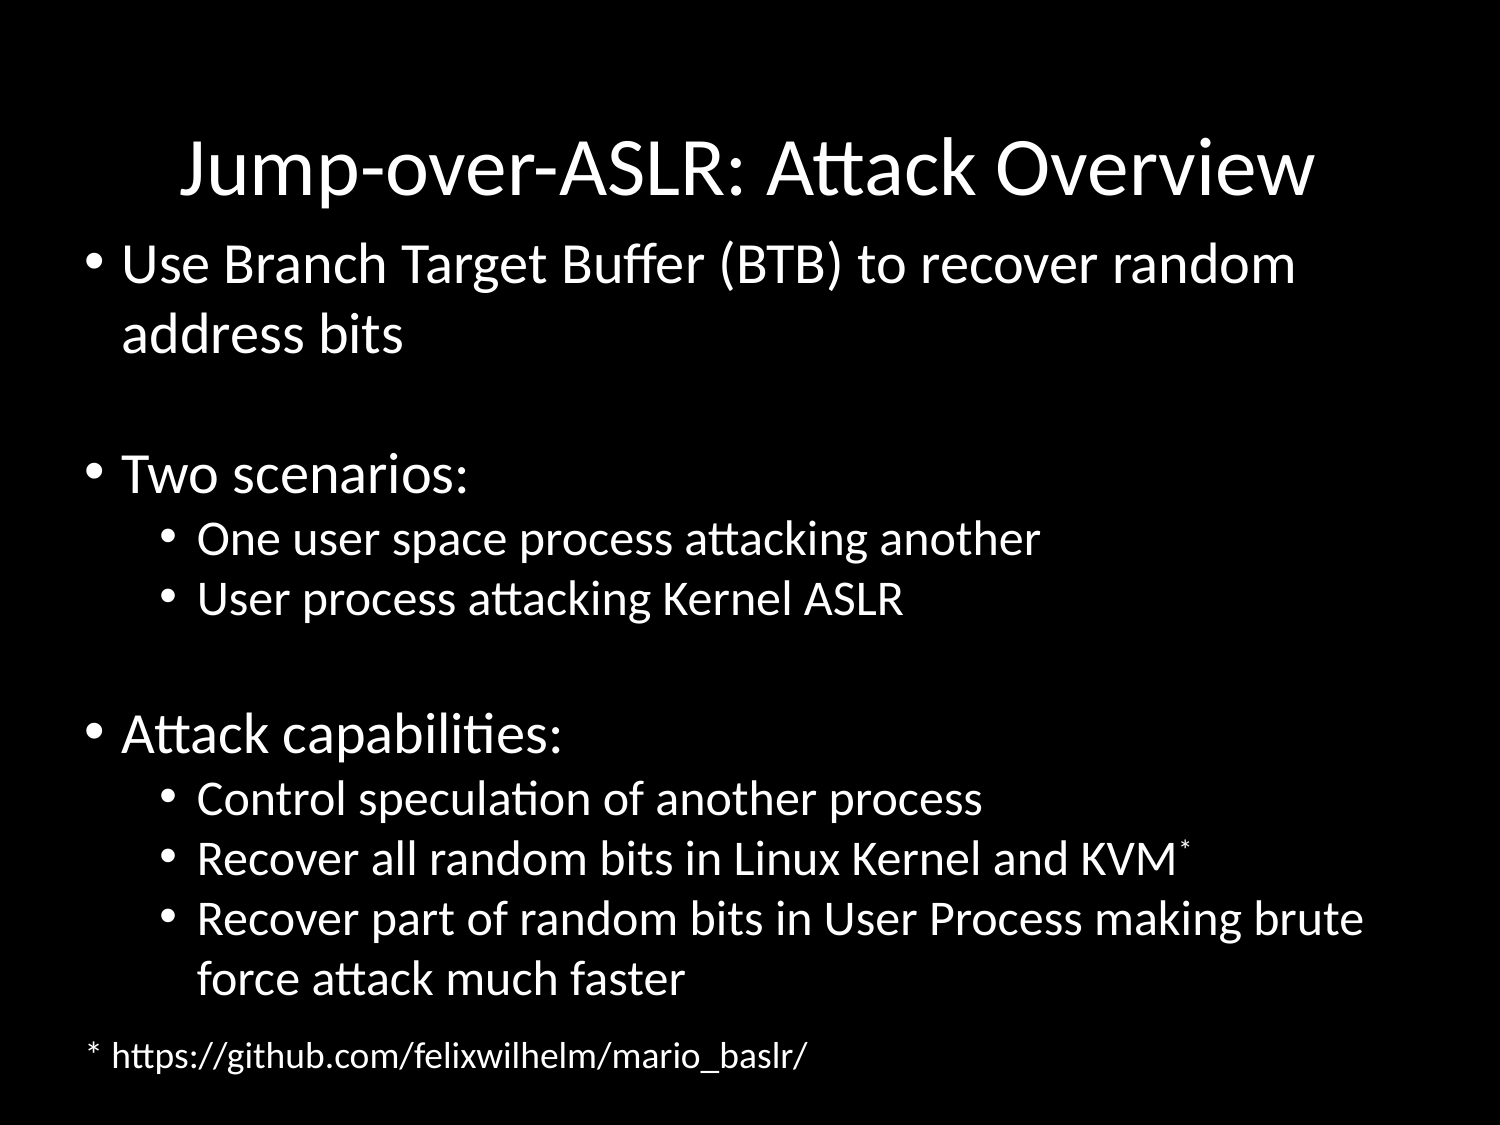

# Jump-over-ASLR: Attack Overview
Use Branch Target Buffer (BTB) to recover random address bits

Two scenarios:
One user space process attacking another
User process attacking Kernel ASLR

Attack capabilities:
Control speculation of another process
Recover all random bits in Linux Kernel and KVM*
Recover part of random bits in User Process making brute force attack much faster
* https://github.com/felixwilhelm/mario_baslr/